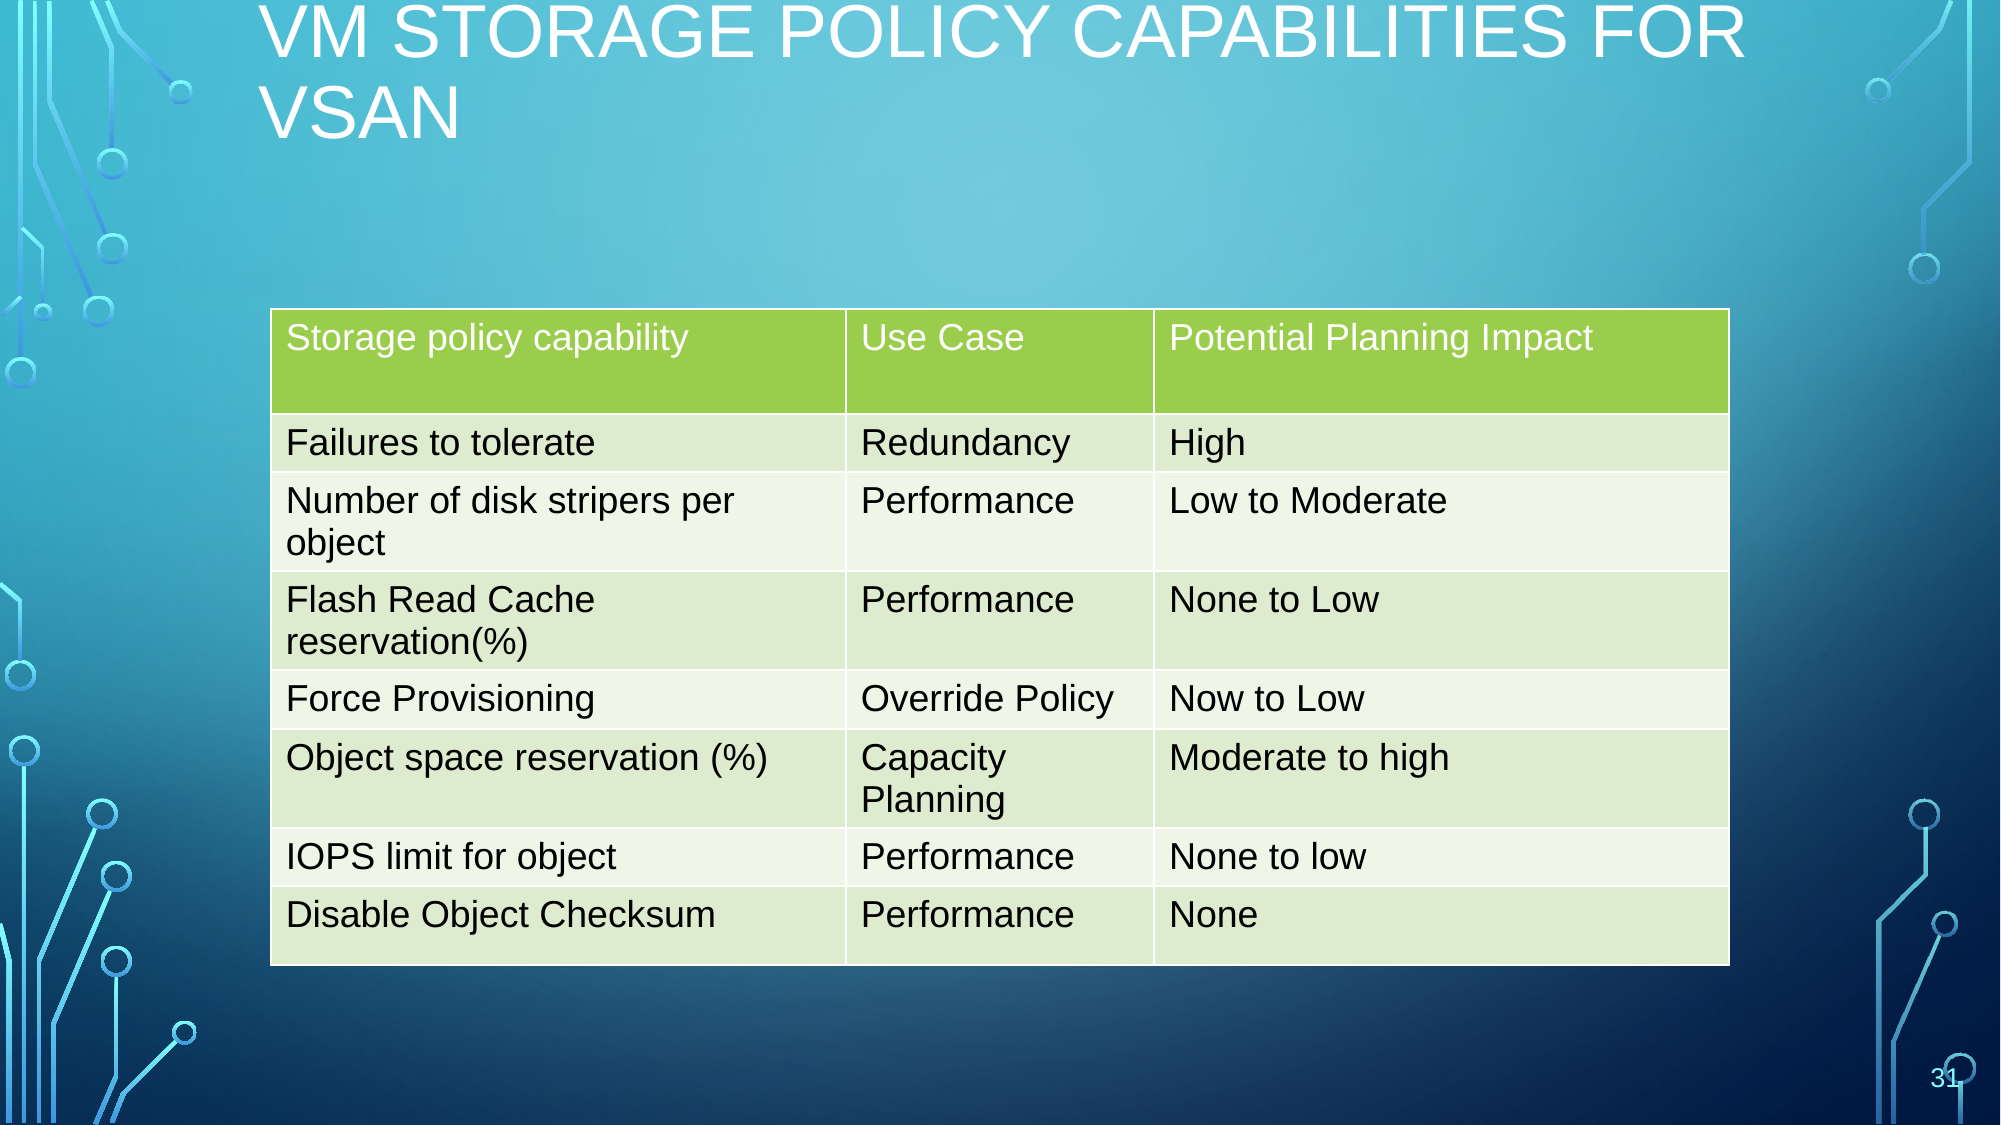

# VM Storage Policy Capabilities for vSAN
| Storage policy capability | Use Case | Potential Planning Impact |
| --- | --- | --- |
| Failures to tolerate | Redundancy | High |
| Number of disk stripers per object | Performance | Low to Moderate |
| Flash Read Cache reservation(%) | Performance | None to Low |
| Force Provisioning | Override Policy | Now to Low |
| Object space reservation (%) | Capacity Planning | Moderate to high |
| IOPS limit for object | Performance | None to low |
| Disable Object Checksum | Performance | None |